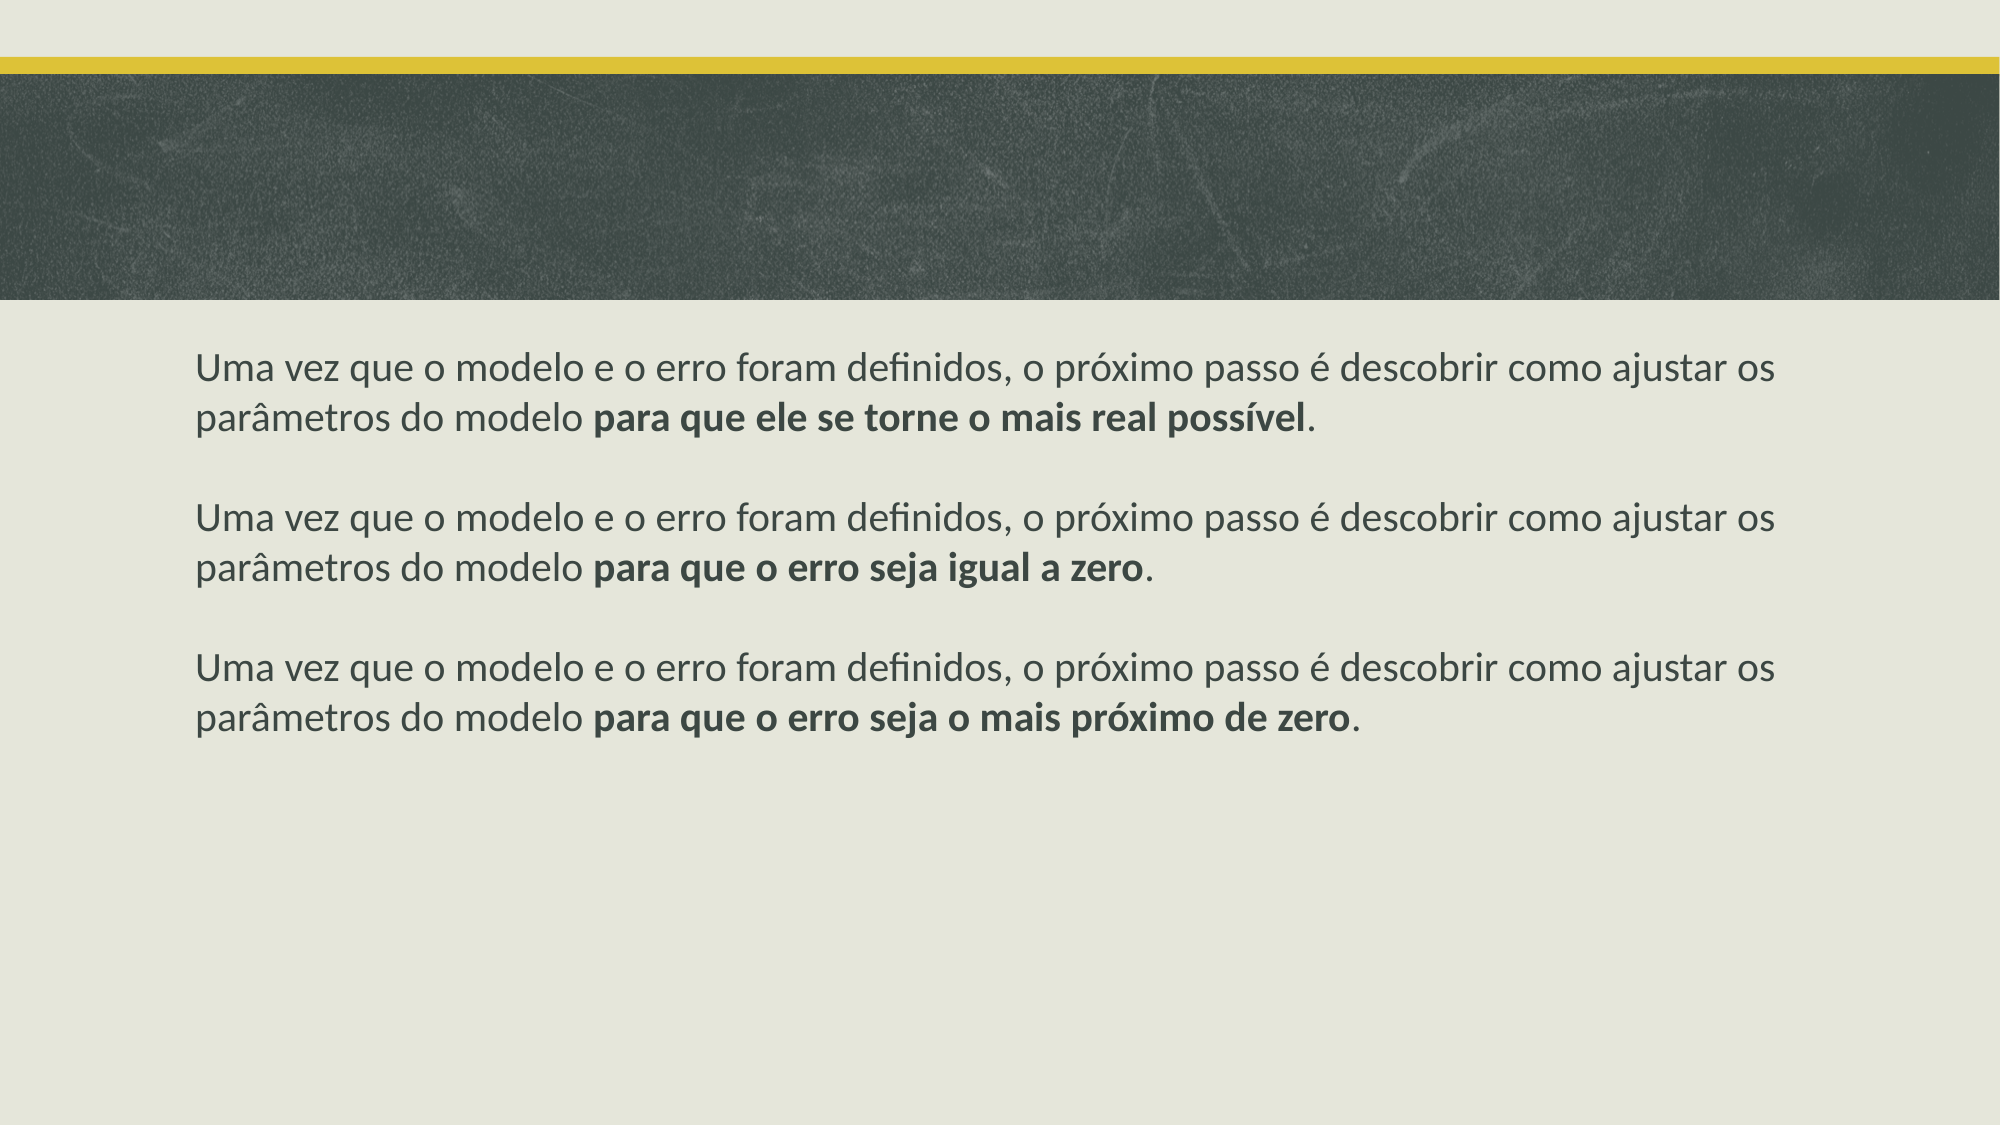

#
Uma vez que o modelo e o erro foram definidos, o próximo passo é descobrir como ajustar os parâmetros do modelo para que ele se torne o mais real possível.

Uma vez que o modelo e o erro foram definidos, o próximo passo é descobrir como ajustar os parâmetros do modelo para que o erro seja igual a zero.

Uma vez que o modelo e o erro foram definidos, o próximo passo é descobrir como ajustar os parâmetros do modelo para que o erro seja o mais próximo de zero.